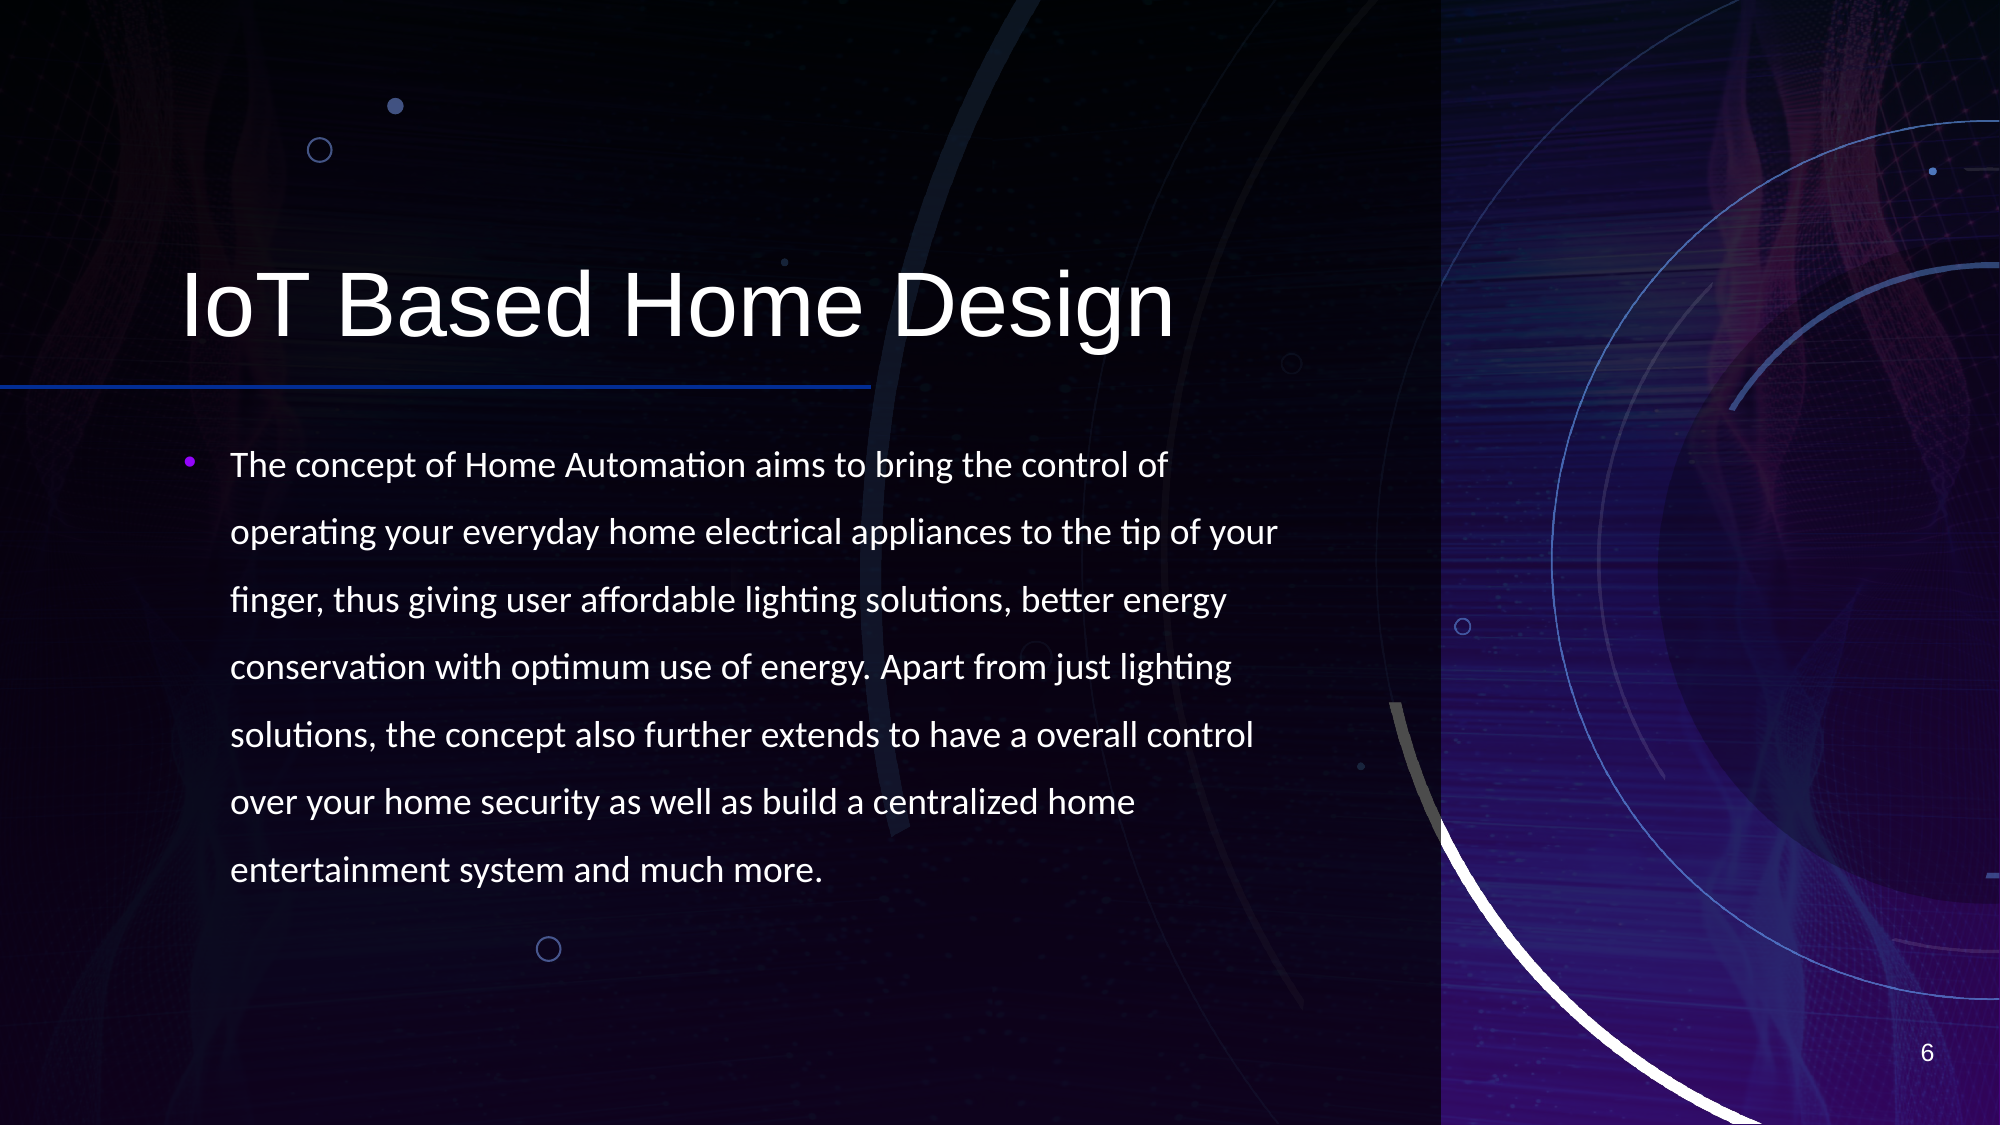

# IoT Based Home Design
The concept of Home Automation aims to bring the control of operating your everyday home electrical appliances to the tip of your finger, thus giving user affordable lighting solutions, better energy conservation with optimum use of energy. Apart from just lighting solutions, the concept also further extends to have a overall control over your home security as well as build a centralized home entertainment system and much more.
6